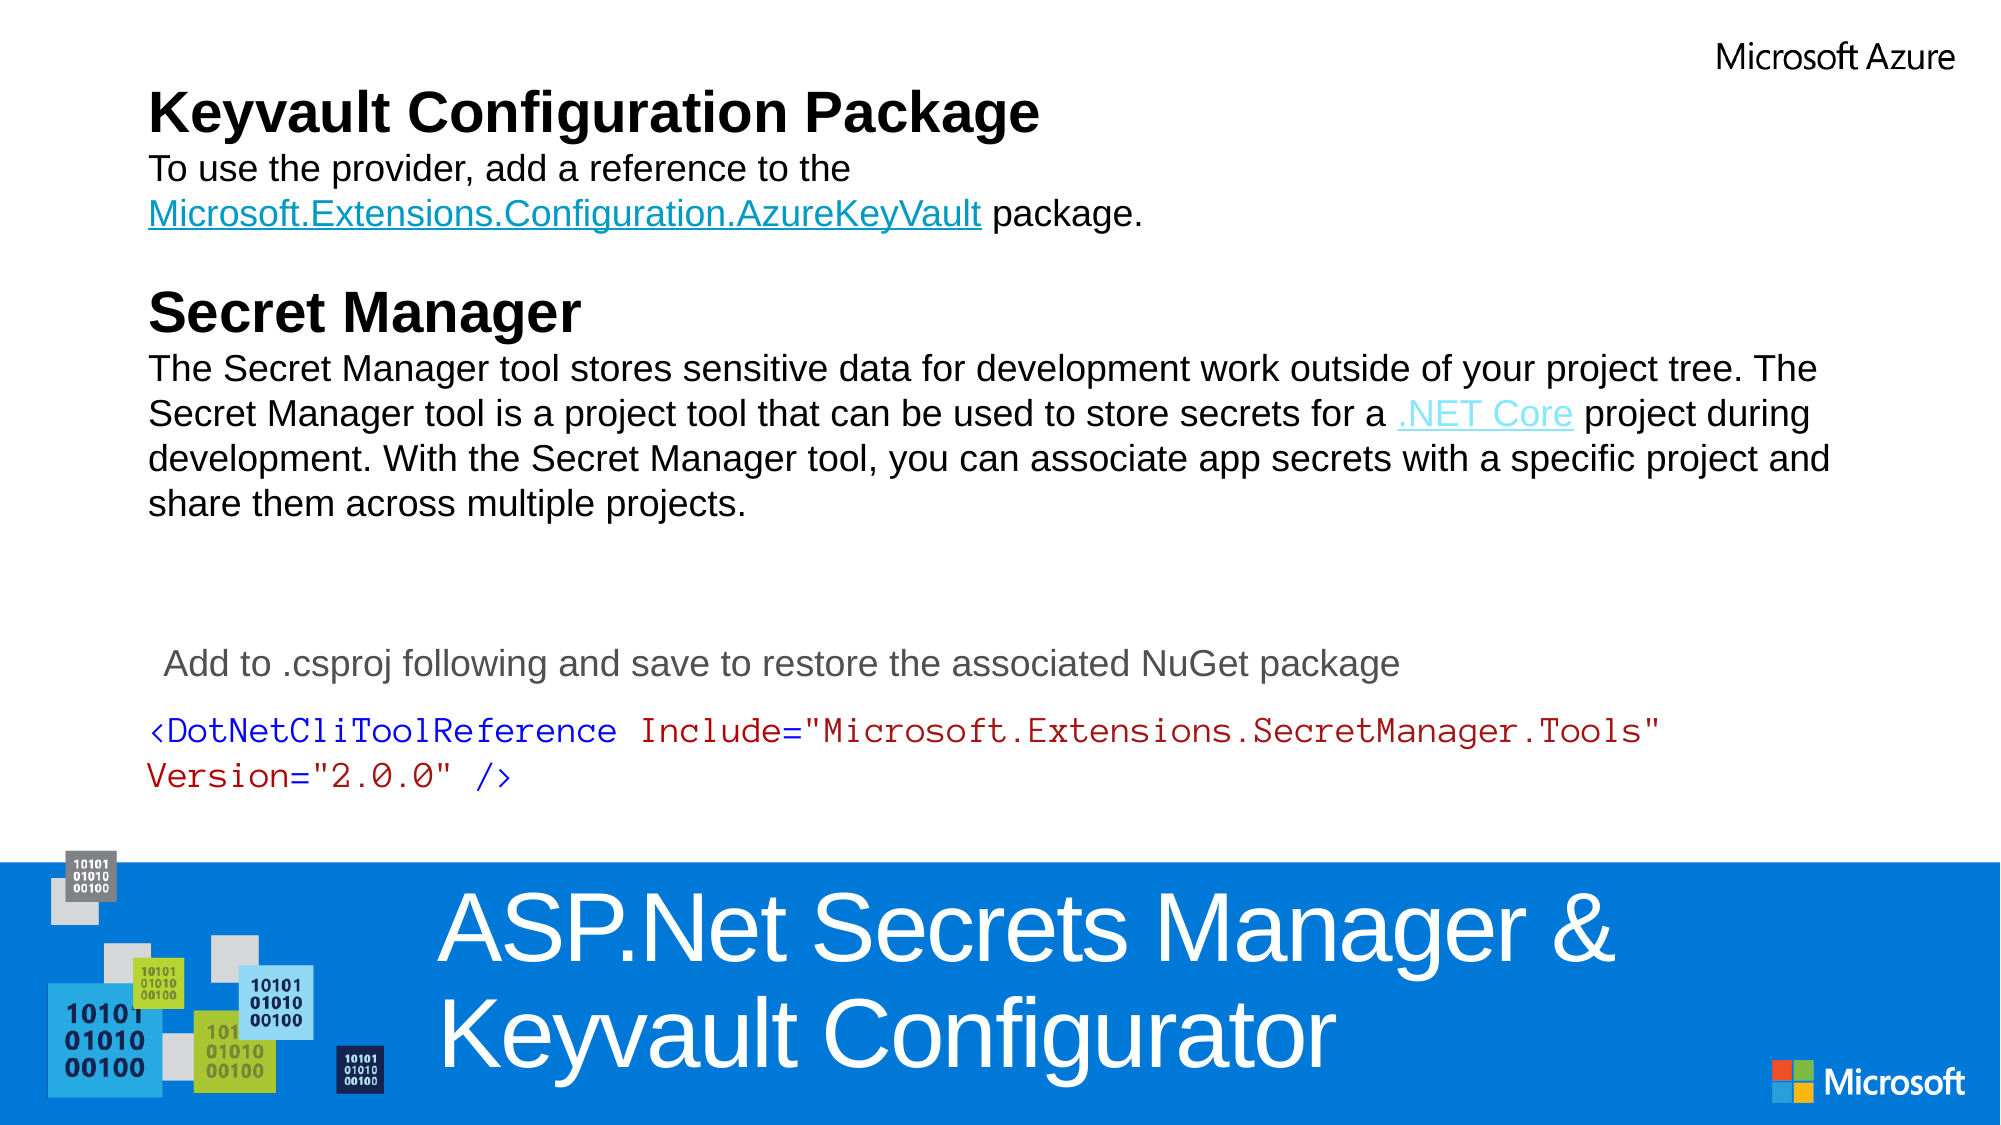

Keyvault Configuration Package
To use the provider, add a reference to the Microsoft.Extensions.Configuration.AzureKeyVault package.
Secret Manager
The Secret Manager tool stores sensitive data for development work outside of your project tree. The Secret Manager tool is a project tool that can be used to store secrets for a .NET Core project during development. With the Secret Manager tool, you can associate app secrets with a specific project and share them across multiple projects.
Add to .csproj following and save to restore the associated NuGet package
<DotNetCliToolReference Include="Microsoft.Extensions.SecretManager.Tools" Version="2.0.0" />
# ASP.Net Secrets Manager & Keyvault Configurator